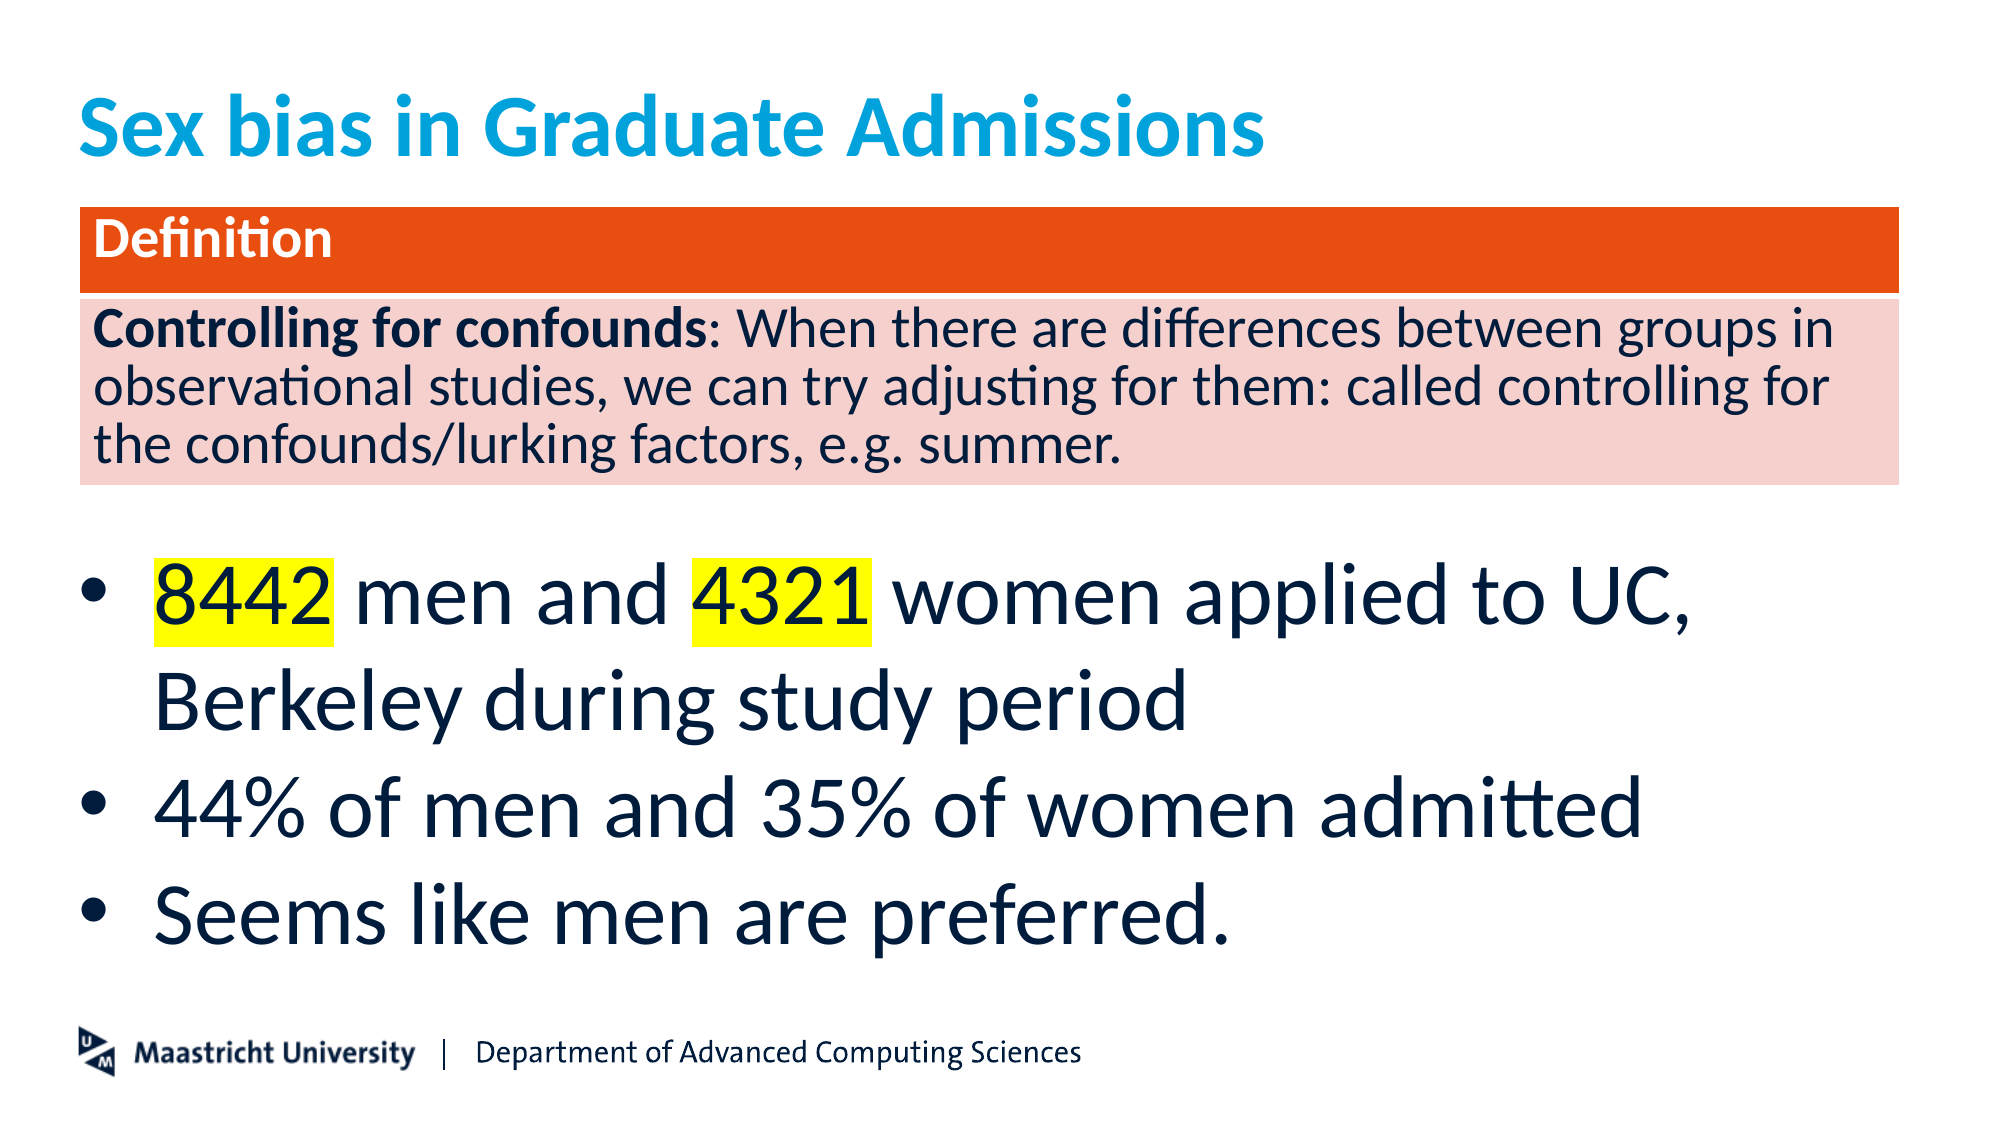

# Sex bias in Graduate Admissions
| Definition |
| --- |
| Controlling for confounds: When there are differences between groups in observational studies, we can try adjusting for them: called controlling for the confounds/lurking factors, e.g. summer. |
8442 men and 4321 women applied to UC, Berkeley during study period
44% of men and 35% of women admitted
Seems like men are preferred.